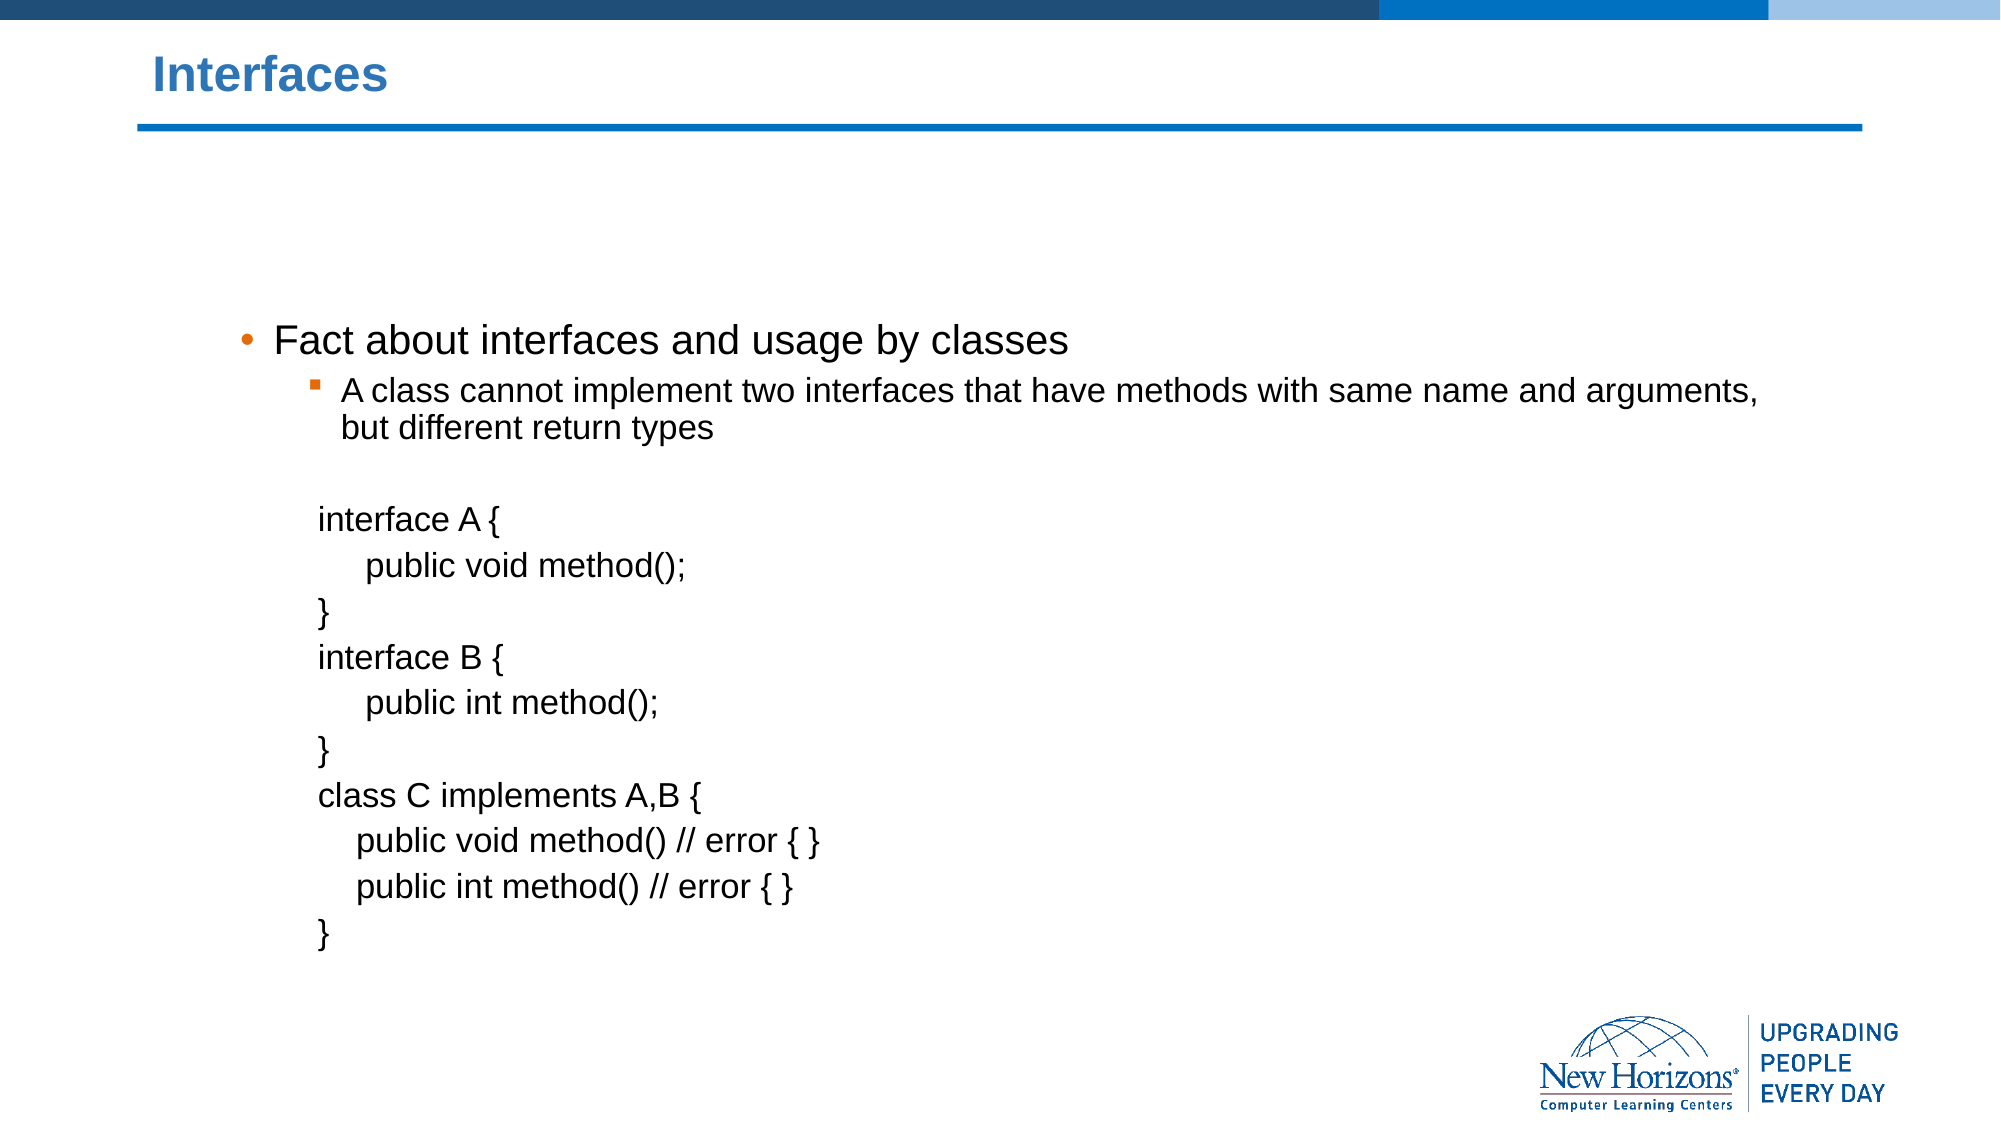

# Interfaces
Fact about interfaces and usage by classes
A class cannot implement two interfaces that have methods with same name and arguments, but different return types

interface A {
     public void method();
}
interface B {
     public int method();
}
class C implements A,B {
    public void method() // error { }
    public int method() // error { }
}